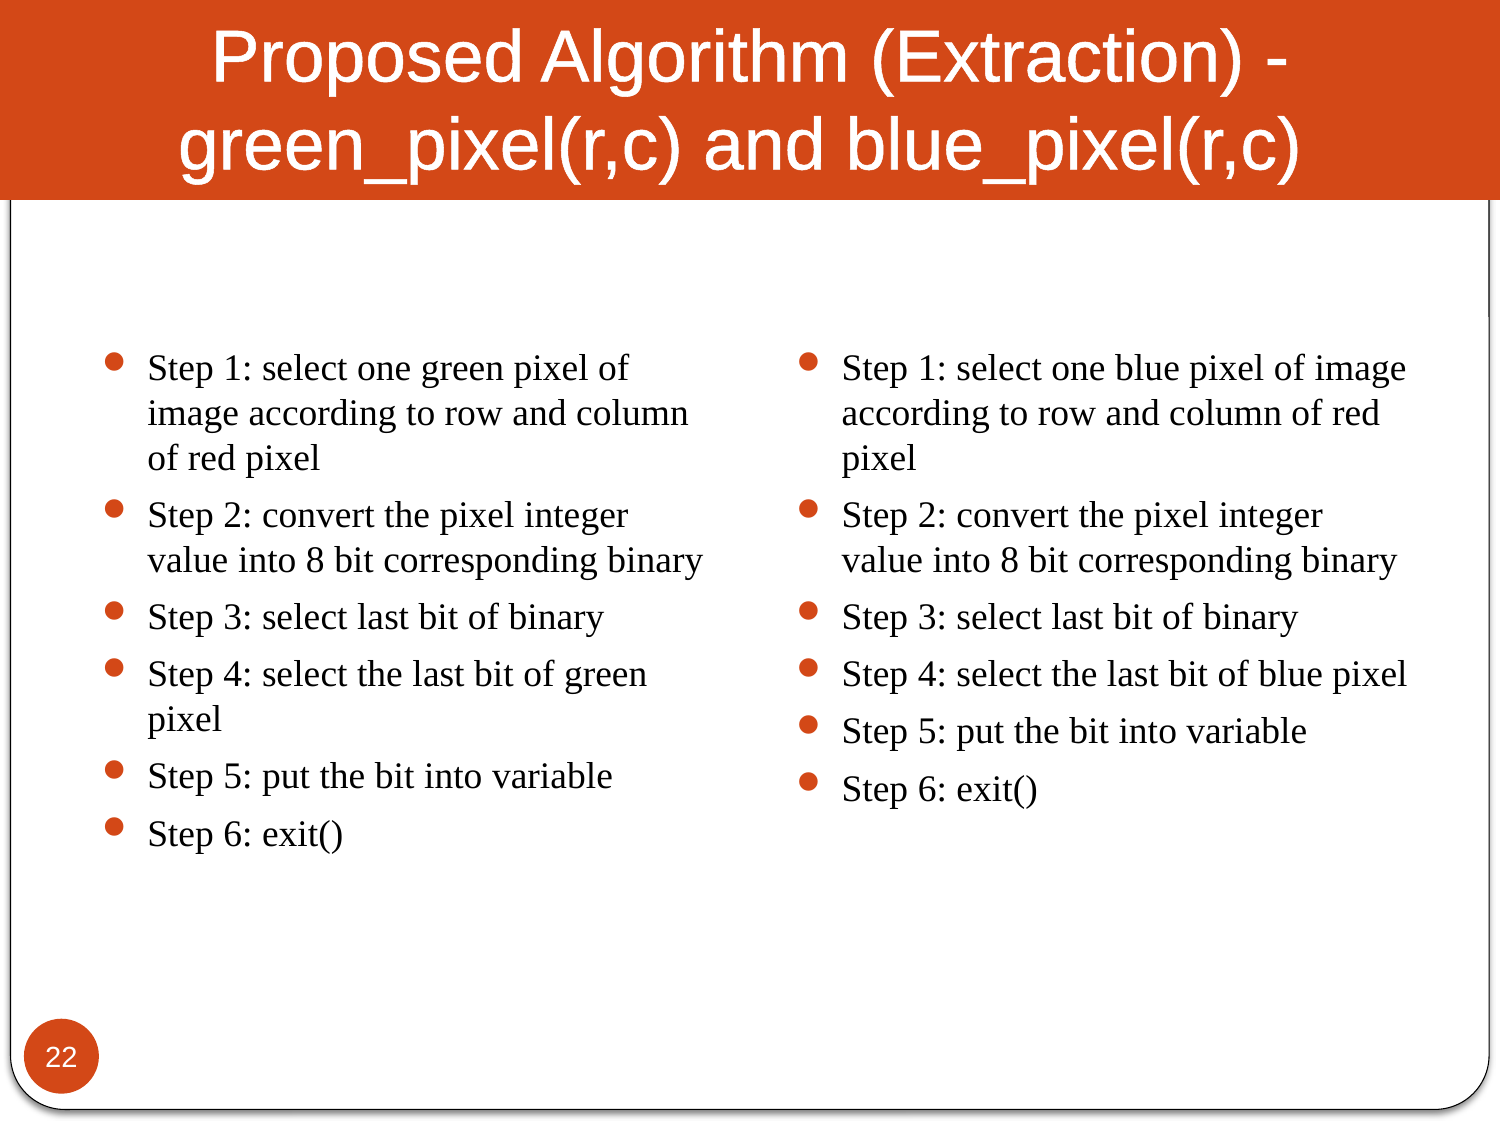

# Proposed Algorithm (Extraction) - green_pixel(r,c) and blue_pixel(r,c)
Step 1: select one green pixel of image according to row and column of red pixel
Step 2: convert the pixel integer value into 8 bit corresponding binary
Step 3: select last bit of binary
Step 4: select the last bit of green pixel
Step 5: put the bit into variable
Step 6: exit()

Step 1: select one blue pixel of image according to row and column of red pixel
Step 2: convert the pixel integer value into 8 bit corresponding binary
Step 3: select last bit of binary
Step 4: select the last bit of blue pixel
Step 5: put the bit into variable
Step 6: exit()

22